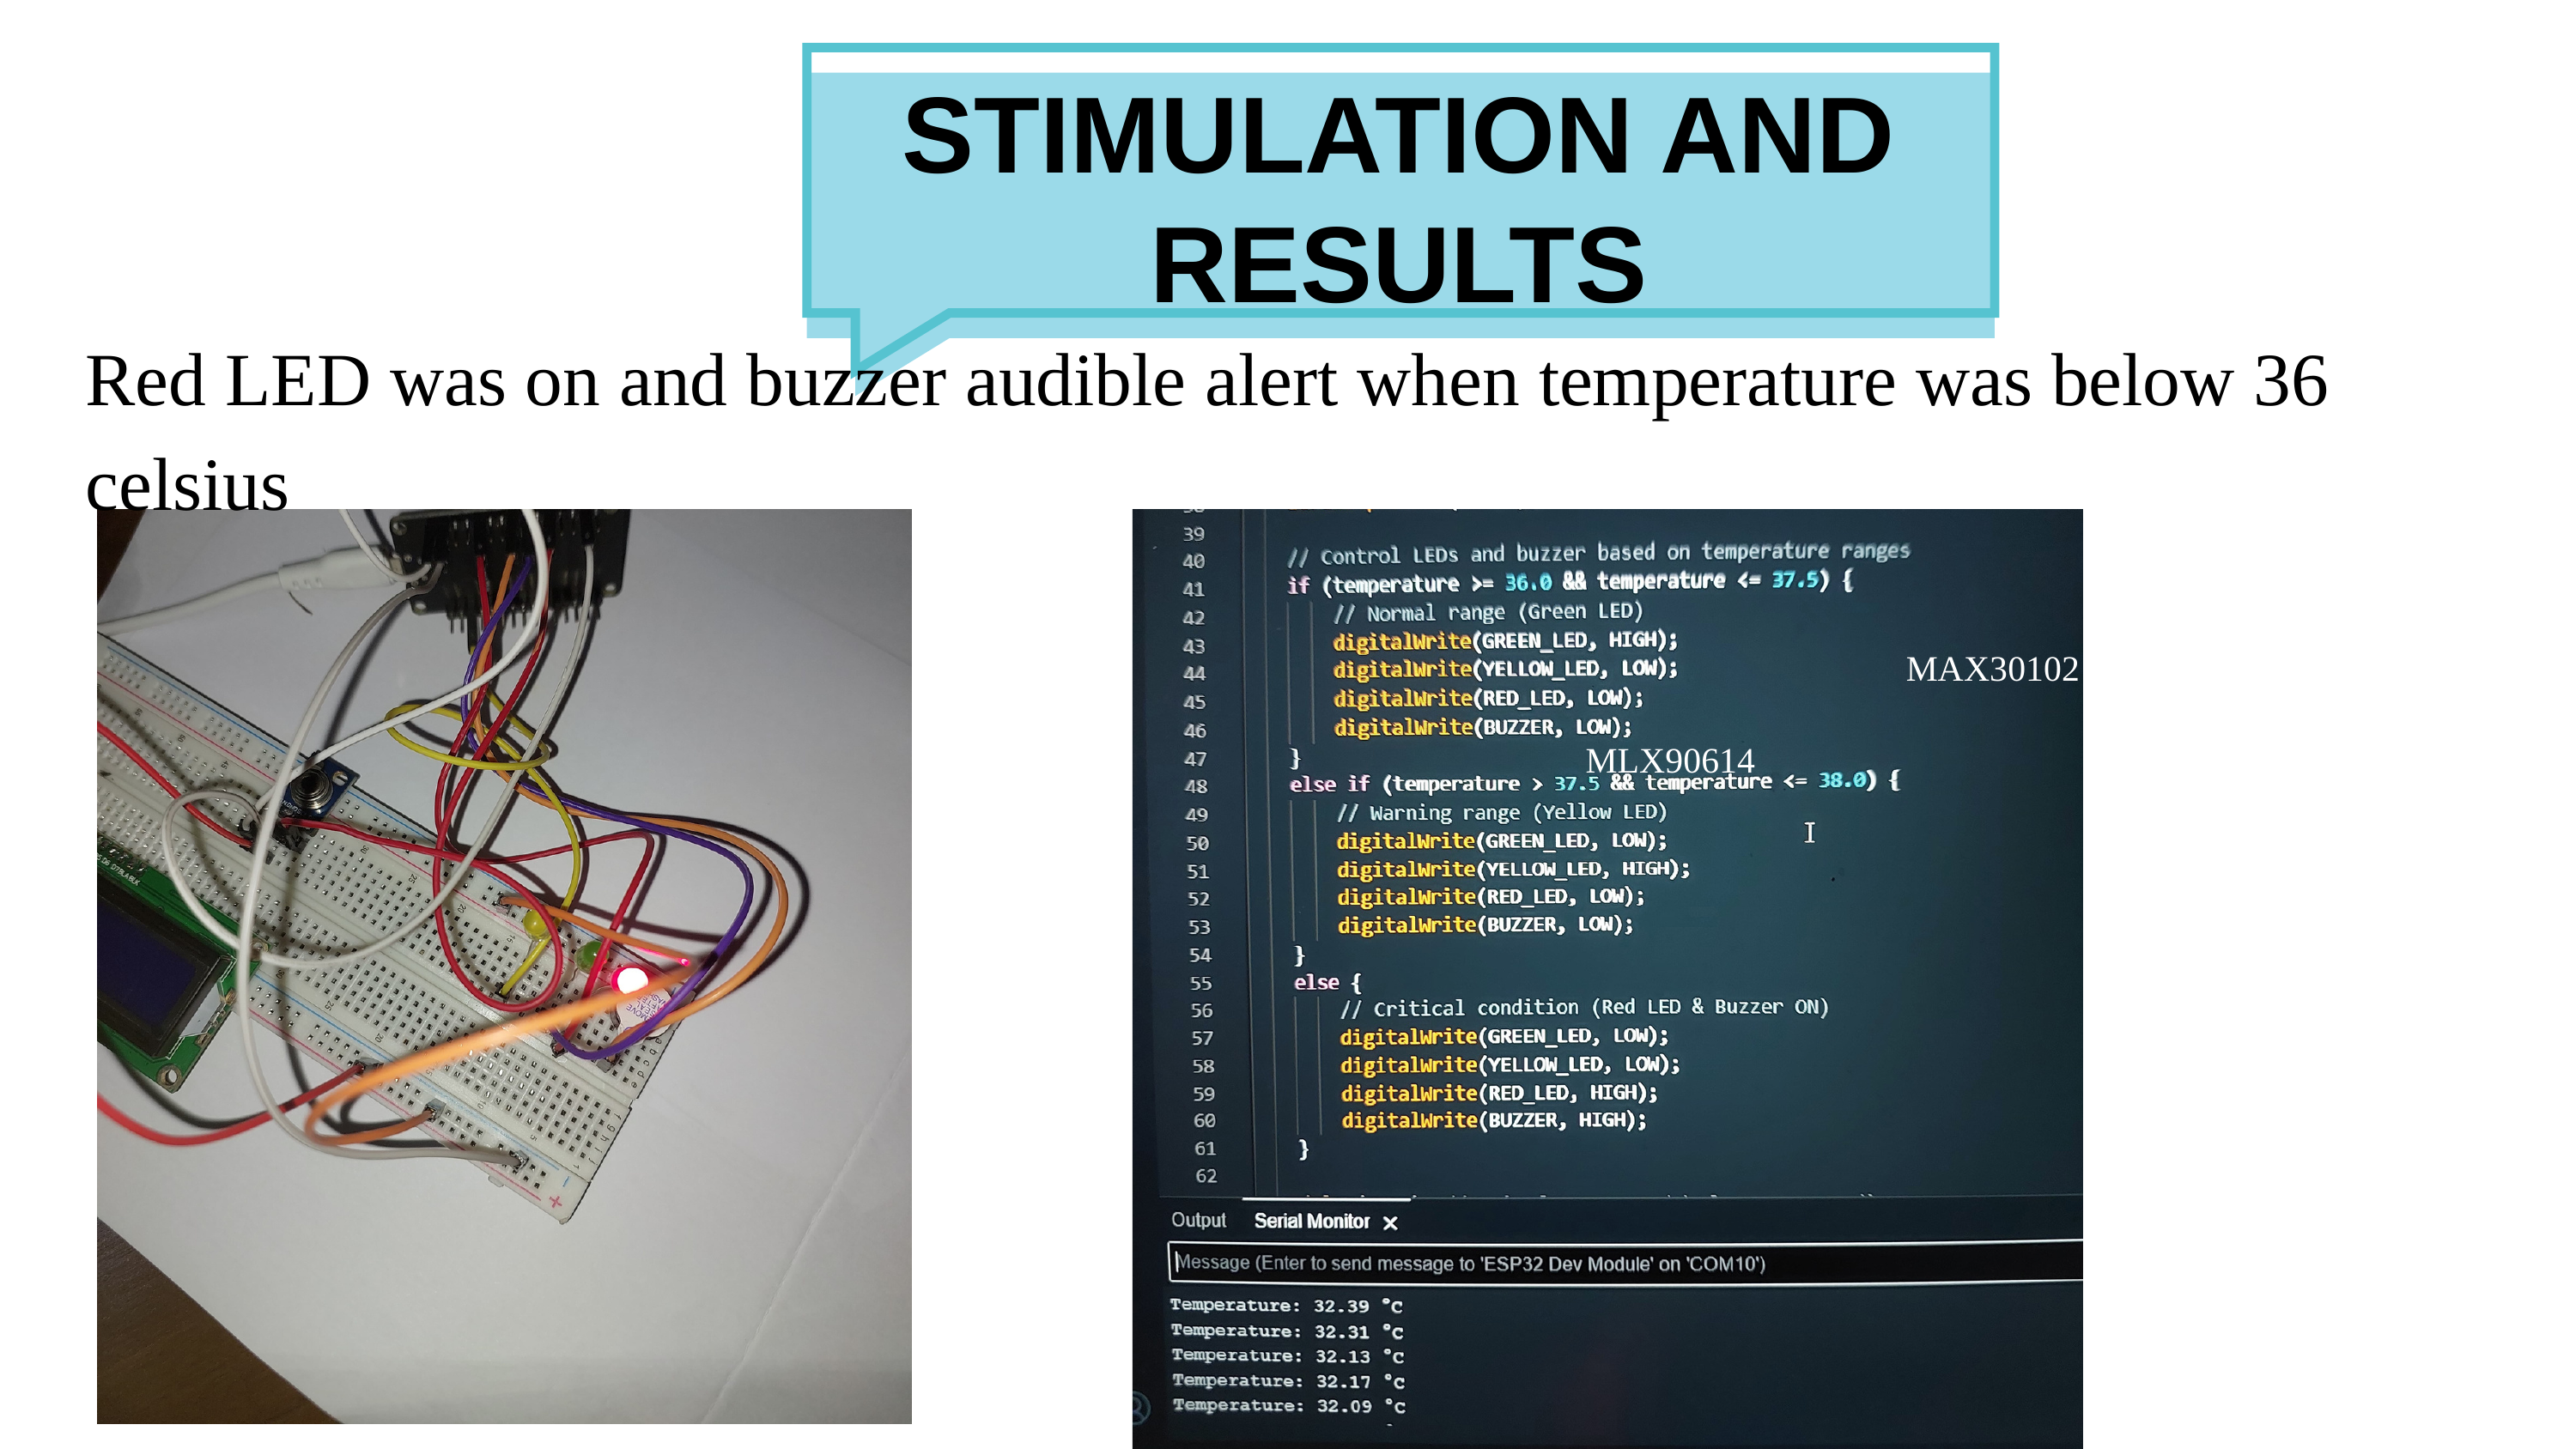

STIMULATION AND RESULTS

Red LED was on and buzzer audible alert when temperature was below 36 celsius

MAX30102
ESP32
MLX90614